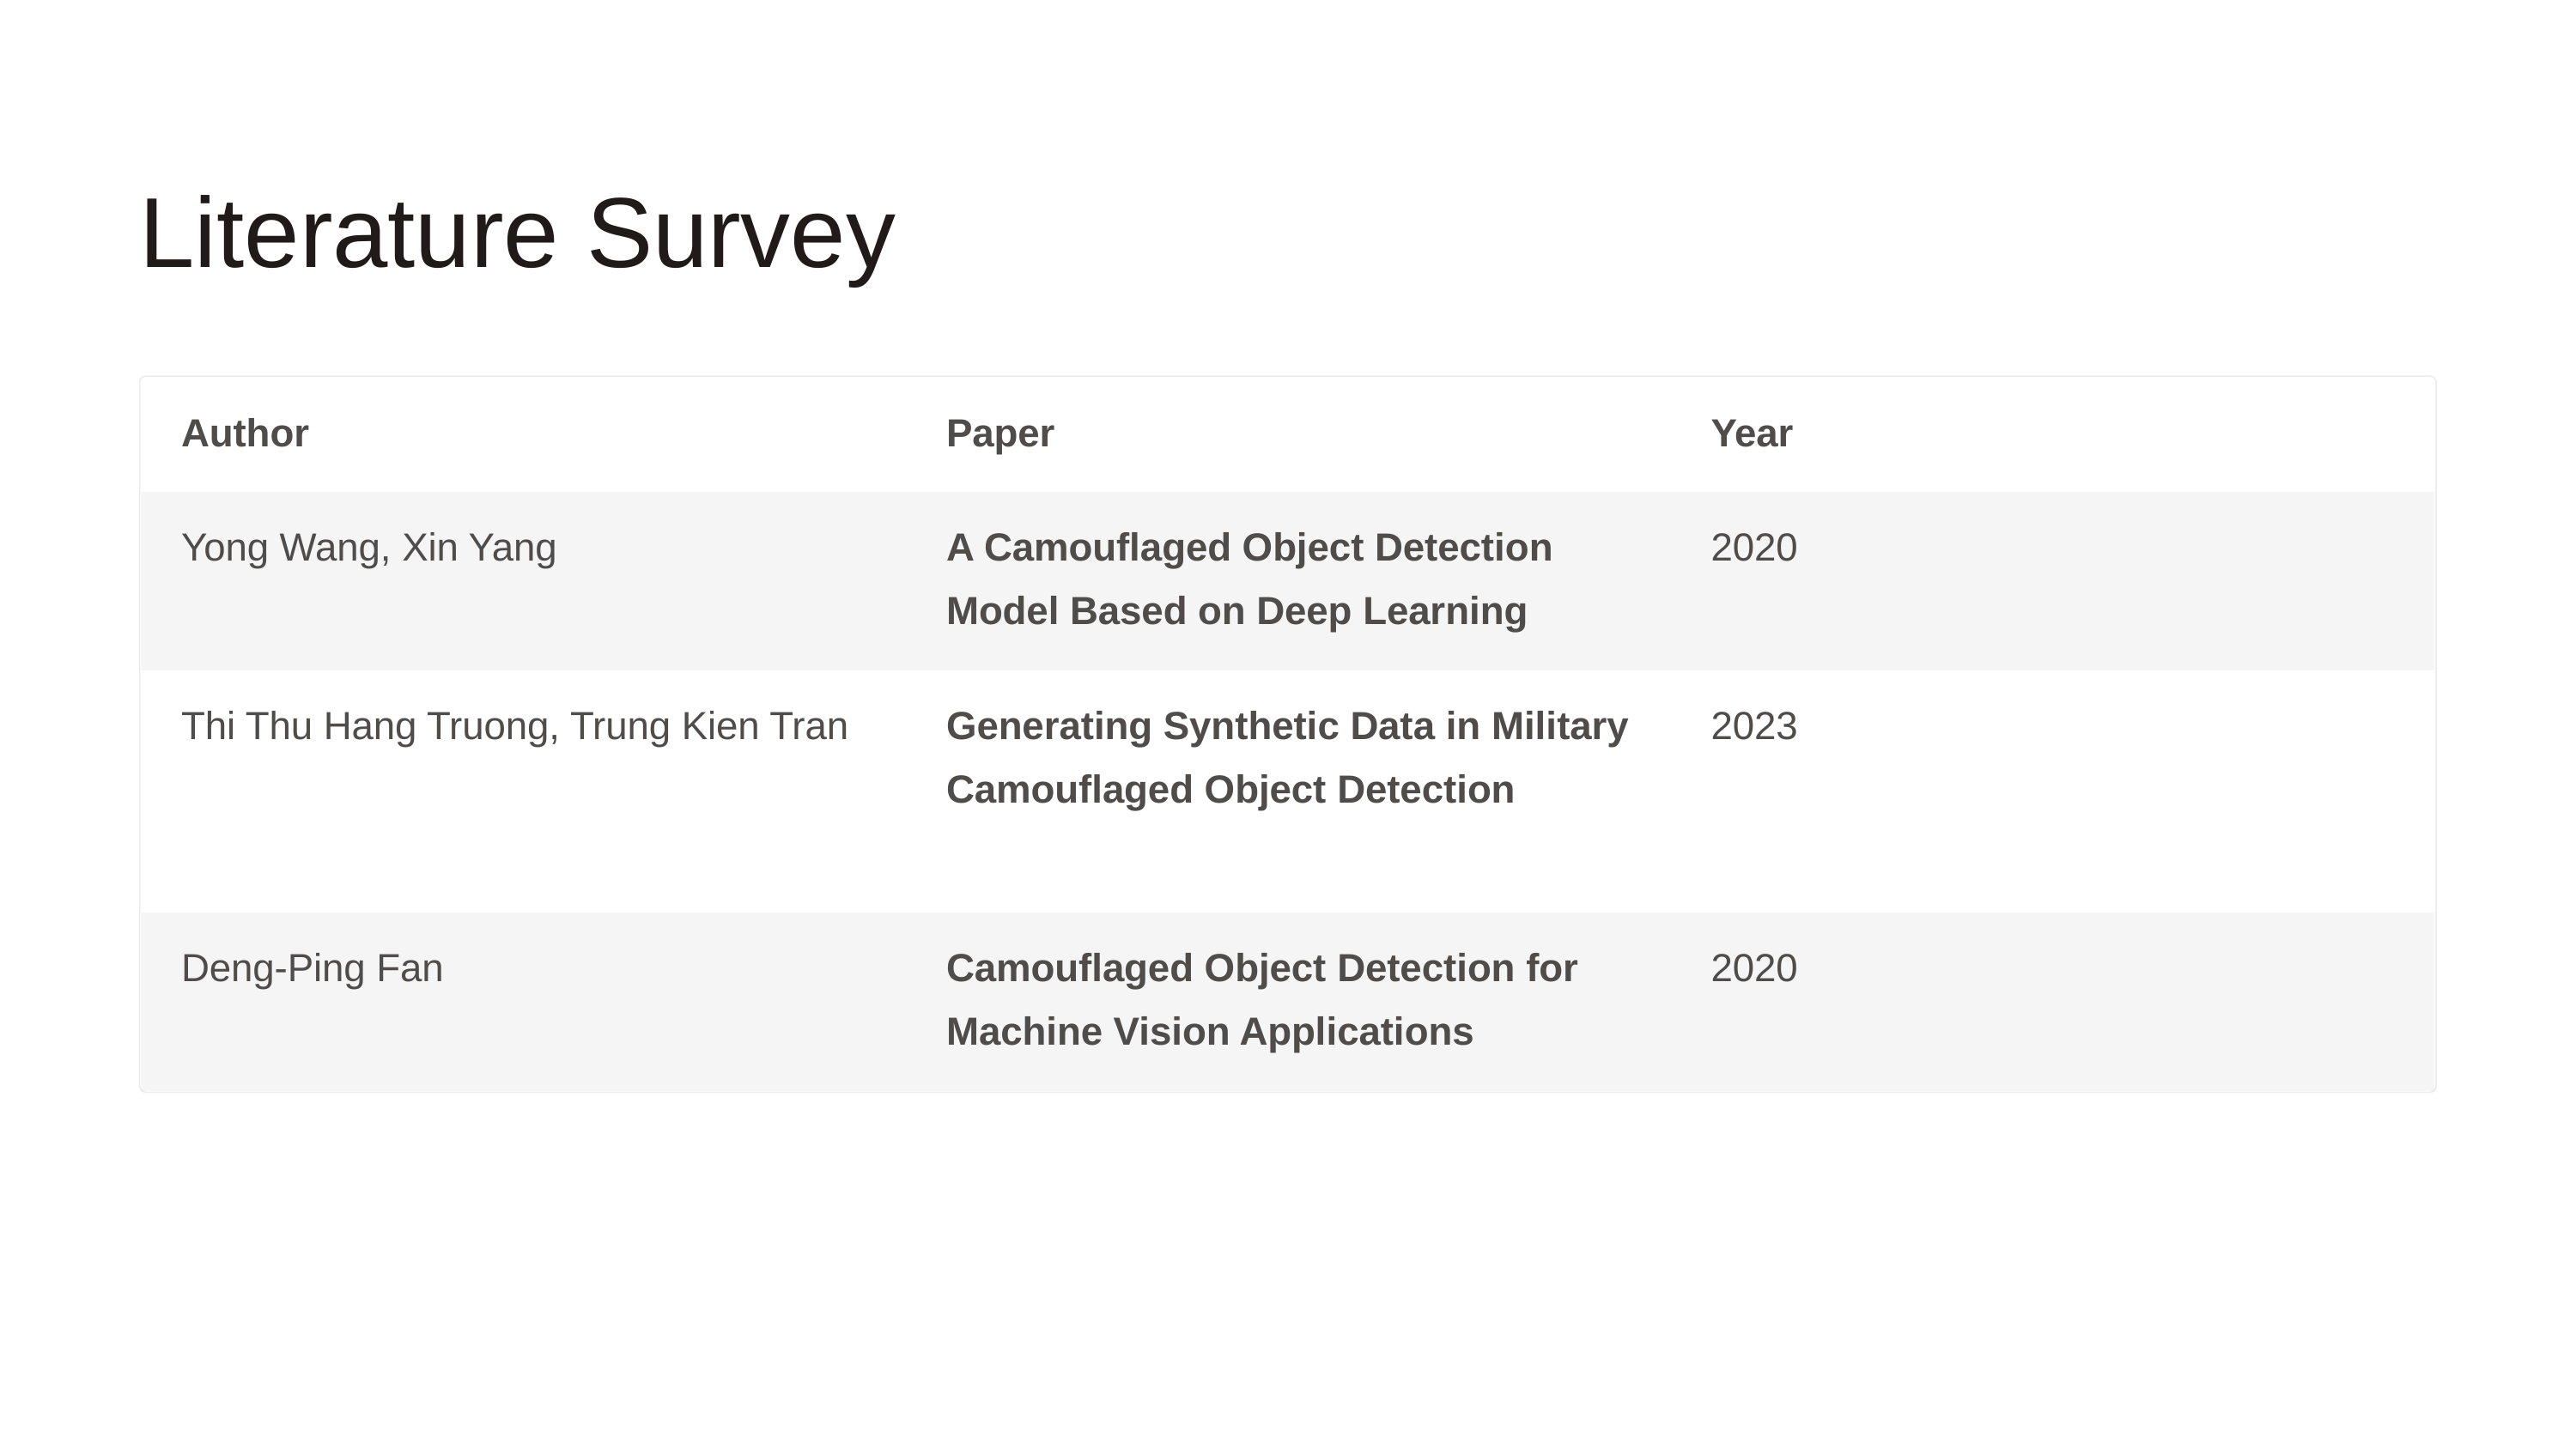

Literature Survey

Author
Paper
Year

Yong Wang, Xin Yang
A Camouflaged Object Detection Model Based on Deep Learning
2020

Thi Thu Hang Truong, Trung Kien Tran
Generating Synthetic Data in Military Camouflaged Object Detection
2023

Deng-Ping Fan
Camouflaged Object Detection for Machine Vision Applications
2020